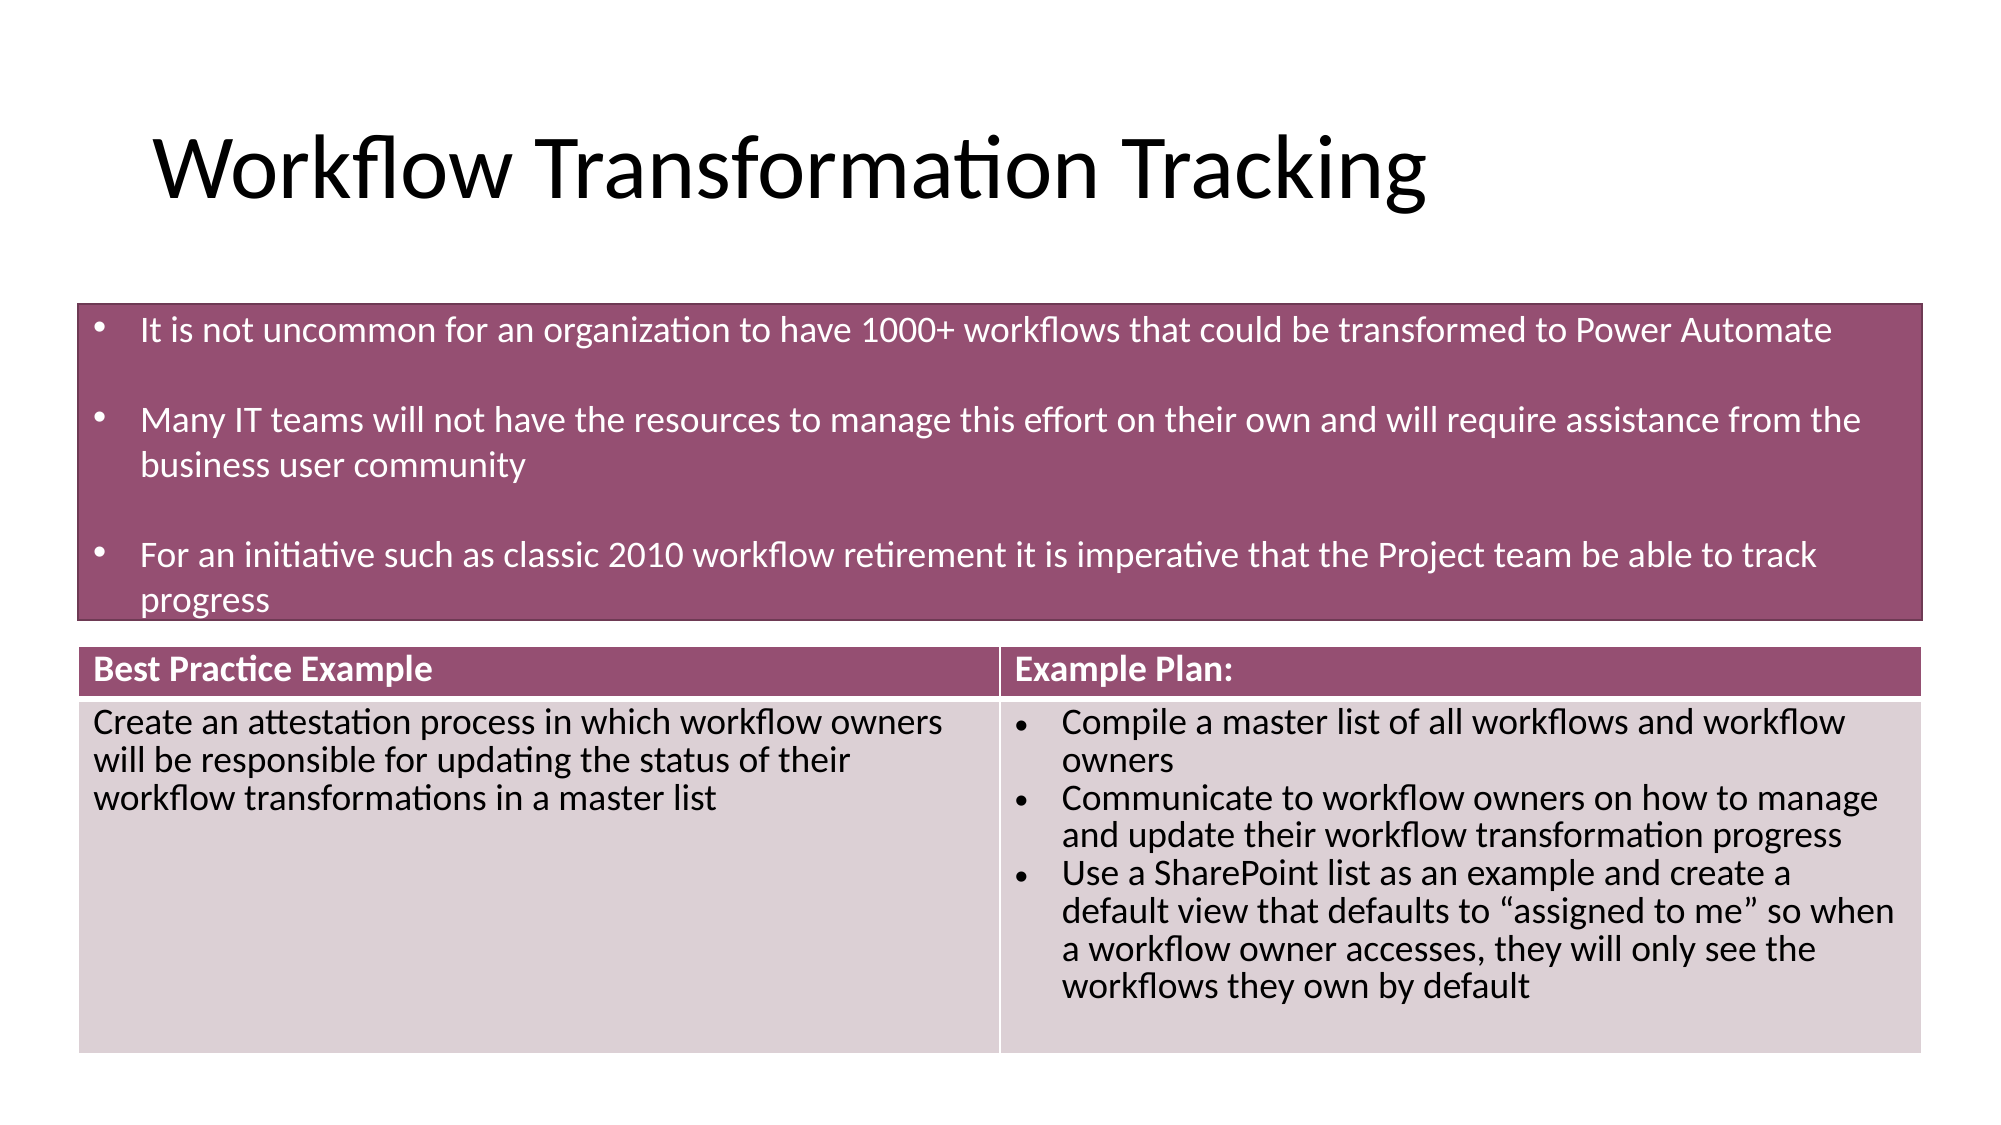

# Workflow Transformation Tracking
It is not uncommon for an organization to have 1000+ workflows that could be transformed to Power Automate

Many IT teams will not have the resources to manage this effort on their own and will require assistance from the business user community

For an initiative such as classic 2010 workflow retirement it is imperative that the Project team be able to track progress
| Best Practice Example | Example Plan: |
| --- | --- |
| Create an attestation process in which workflow owners will be responsible for updating the status of their workflow transformations in a master list | Compile a master list of all workflows and workflow owners Communicate to workflow owners on how to manage and update their workflow transformation progress Use a SharePoint list as an example and create a default view that defaults to “assigned to me” so when a workflow owner accesses, they will only see the workflows they own by default |